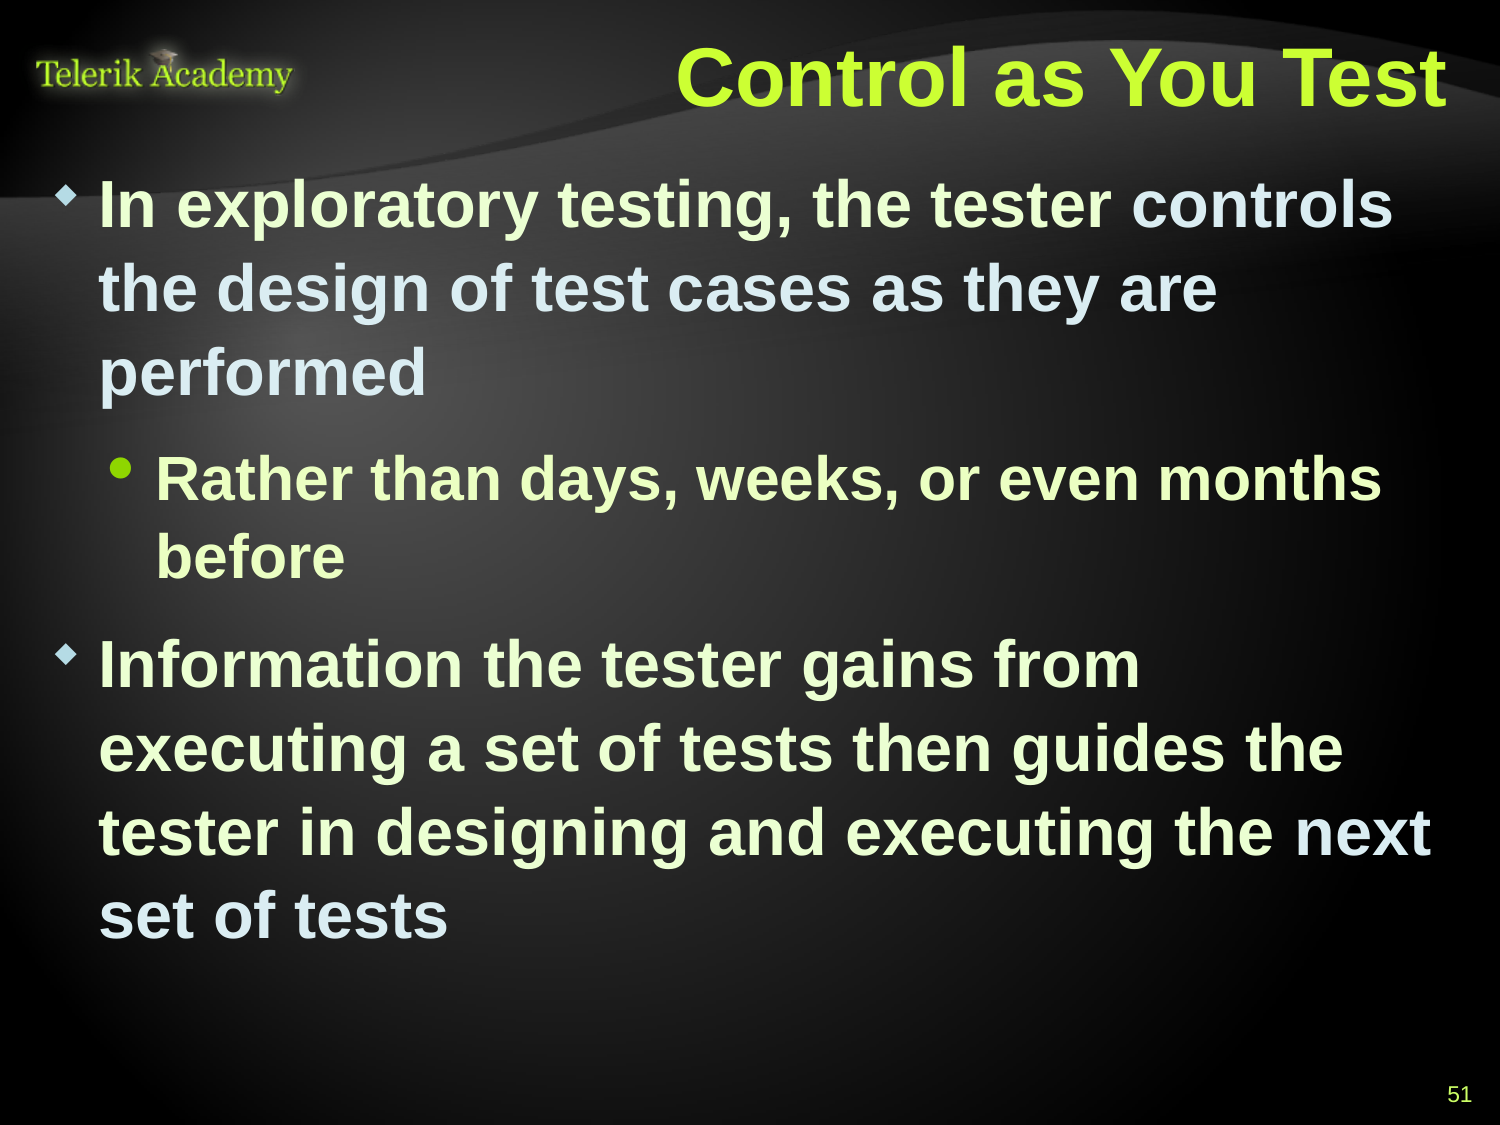

# Control as You Test
In exploratory testing, the tester controls the design of test cases as they are performed
Rather than days, weeks, or even months before
Information the tester gains from executing a set of tests then guides the tester in designing and executing the next set of tests
51